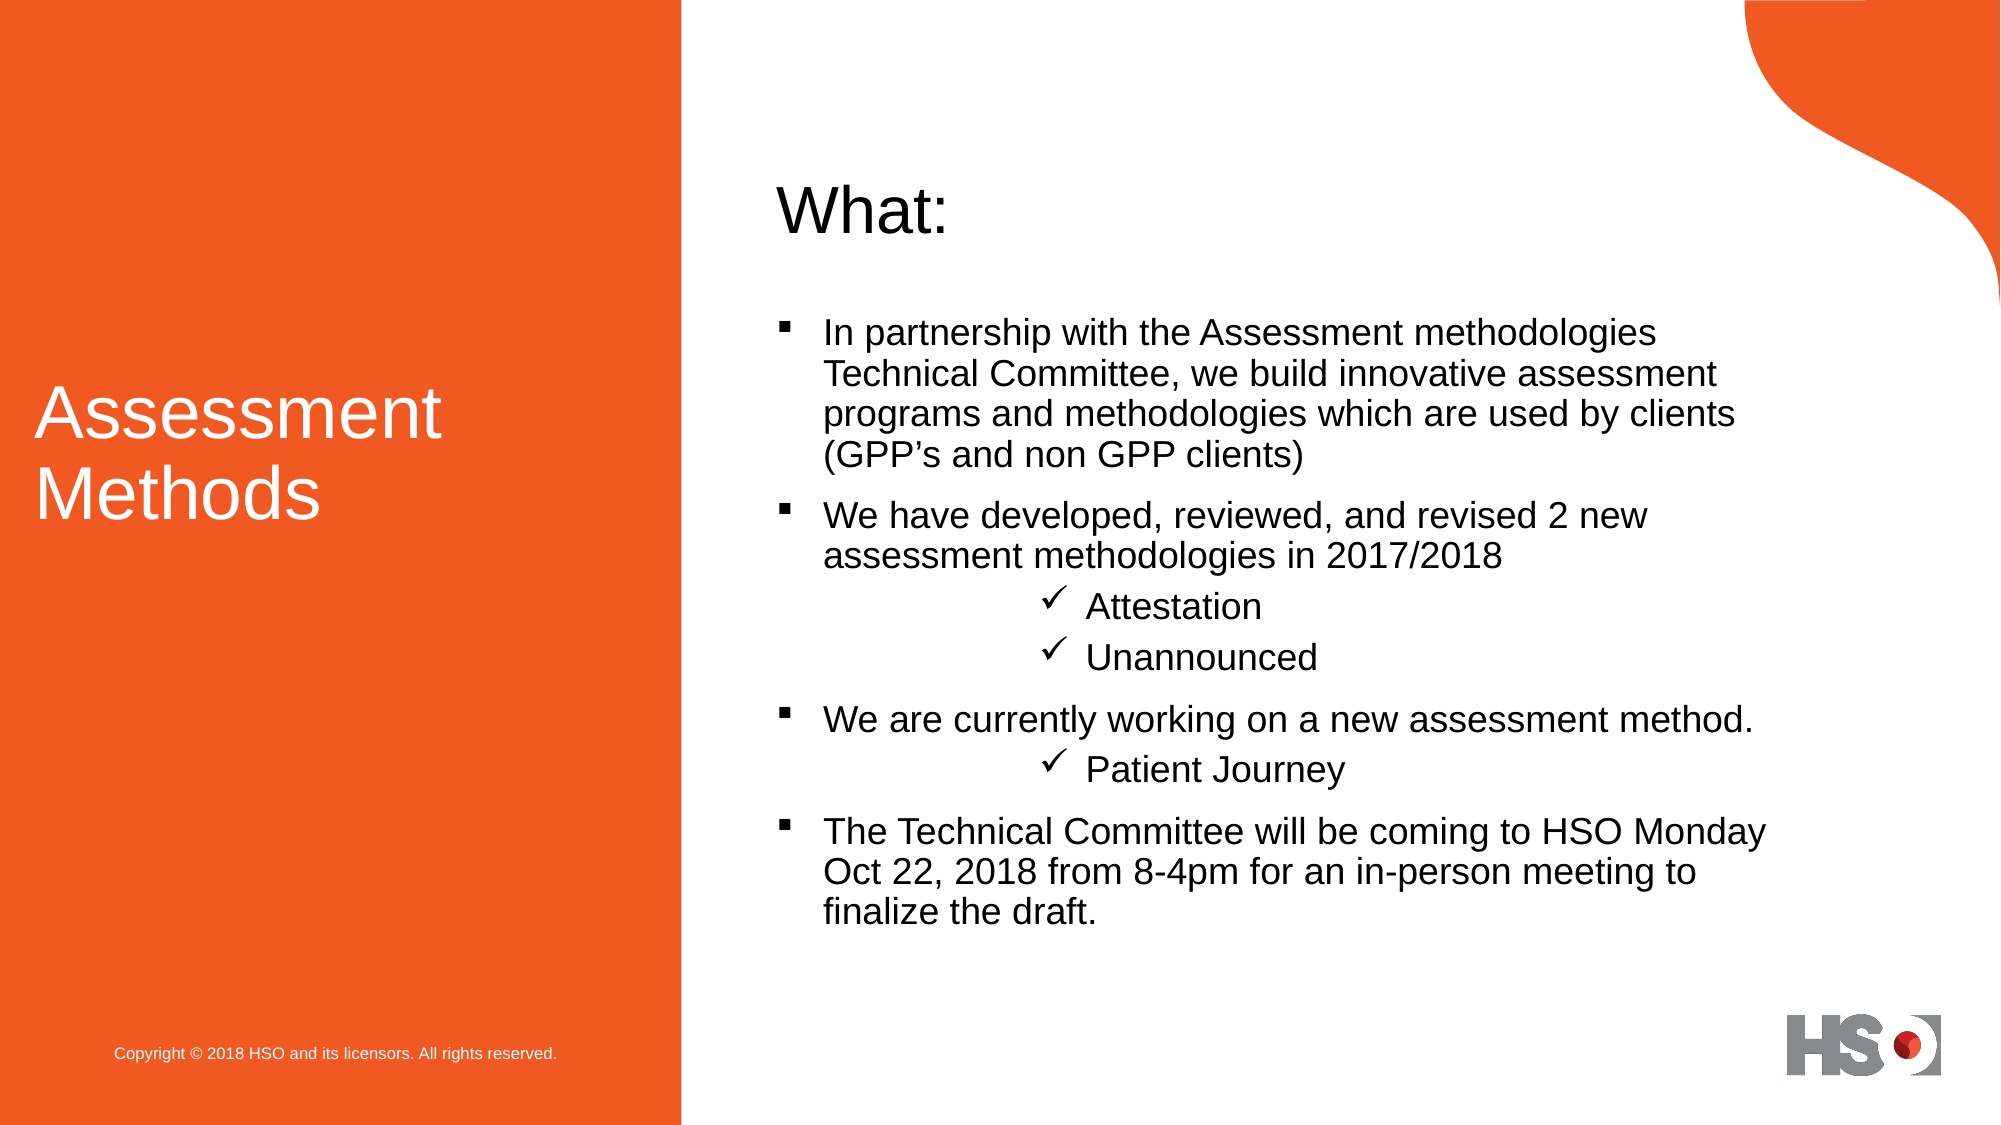

What:
In partnership with the Assessment methodologies Technical Committee, we build innovative assessment programs and methodologies which are used by clients  (GPP’s and non GPP clients)
We have developed, reviewed, and revised 2 new assessment methodologies in 2017/2018
Attestation
Unannounced
We are currently working on a new assessment method.
Patient Journey
The Technical Committee will be coming to HSO Monday Oct 22, 2018 from 8-4pm for an in-person meeting to finalize the draft.

# Assessment Methods